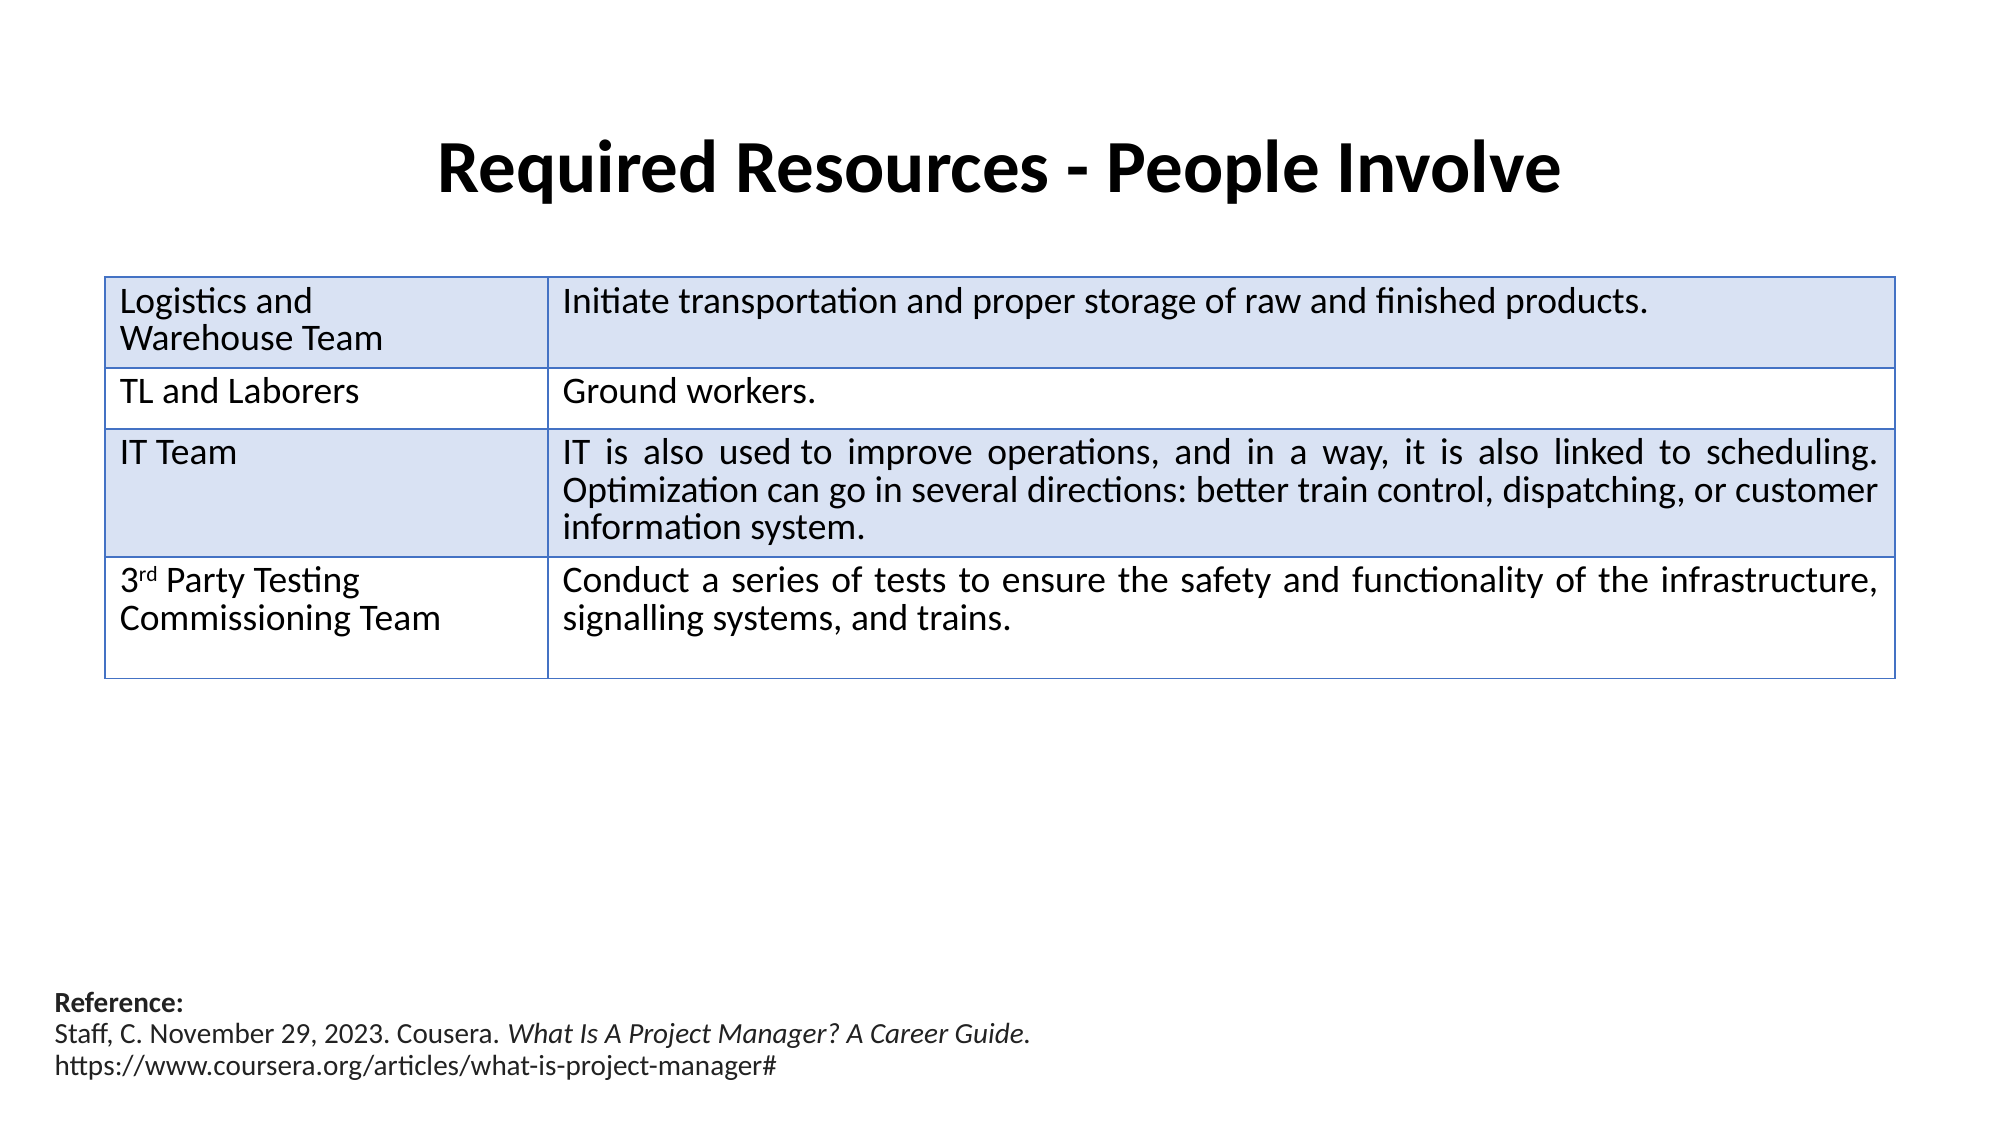

# Required Resources - People Involve
| Logistics and Warehouse Team | Initiate transportation and proper storage of raw and finished products. |
| --- | --- |
| TL and Laborers | Ground workers. |
| IT Team | IT is also used to improve operations, and in a way, it is also linked to scheduling. Optimization can go in several directions: better train control, dispatching, or customer information system. |
| 3rd Party Testing Commissioning Team | Conduct a series of tests to ensure the safety and functionality of the infrastructure, signalling systems, and trains. |
Reference:
Staff, C. November 29, 2023. Cousera. What Is A Project Manager? A Career Guide.
https://www.coursera.org/articles/what-is-project-manager#